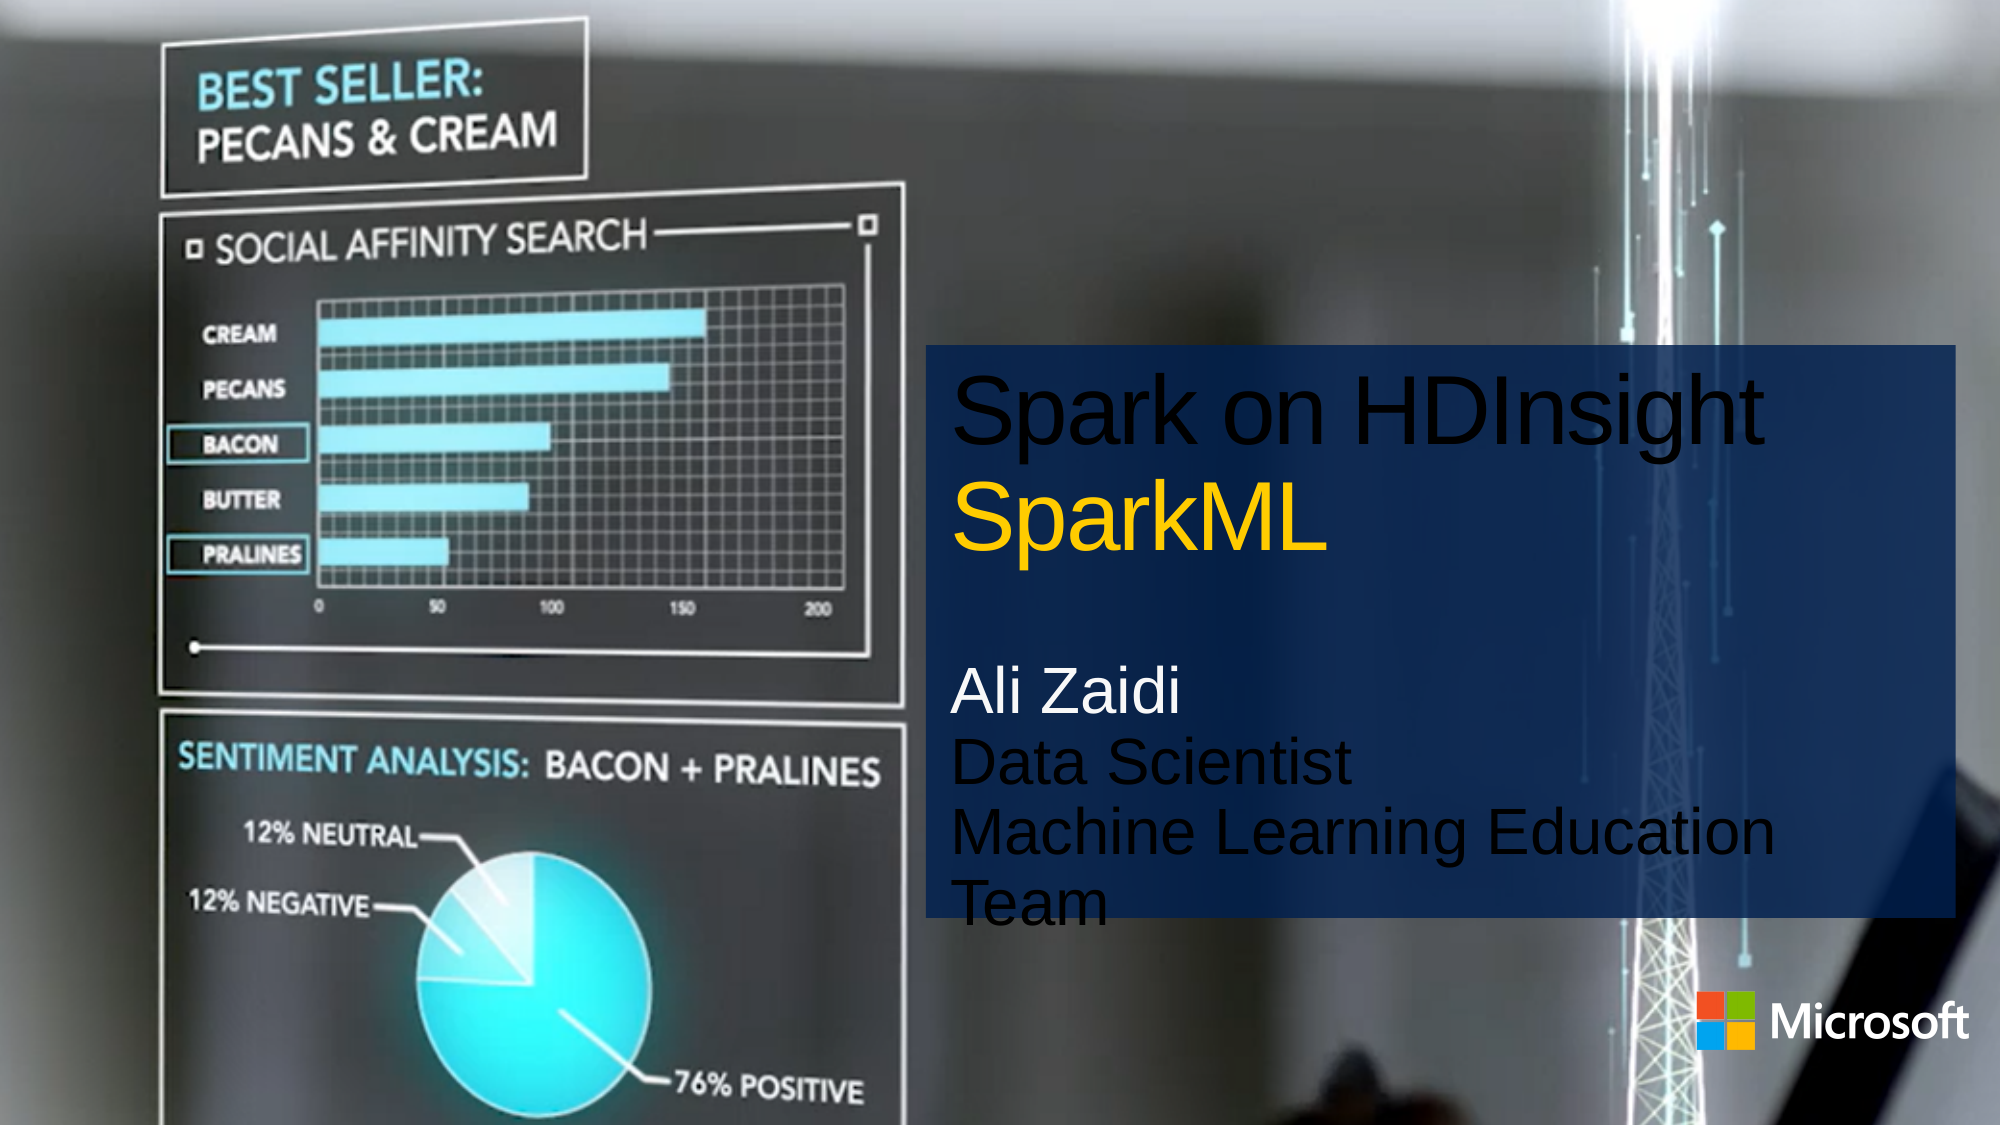

# Spark on HDInsight SparkML
Ali Zaidi
Data Scientist
Machine Learning Education Team